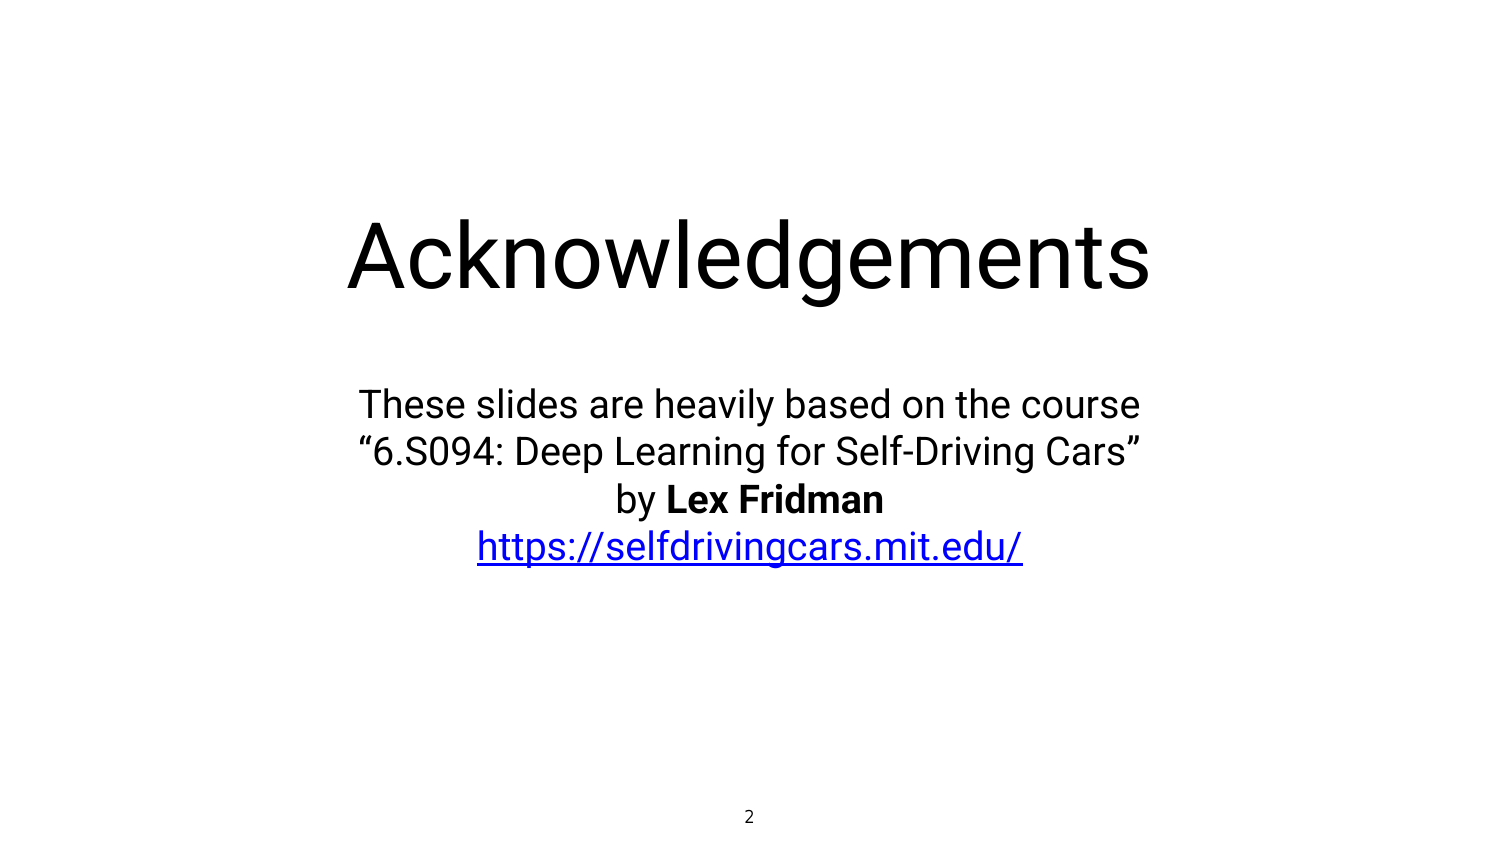

# Acknowledgements
These slides are heavily based on the course “6.S094: Deep Learning for Self-Driving Cars”
by Lex Fridman
https://selfdrivingcars.mit.edu/
2